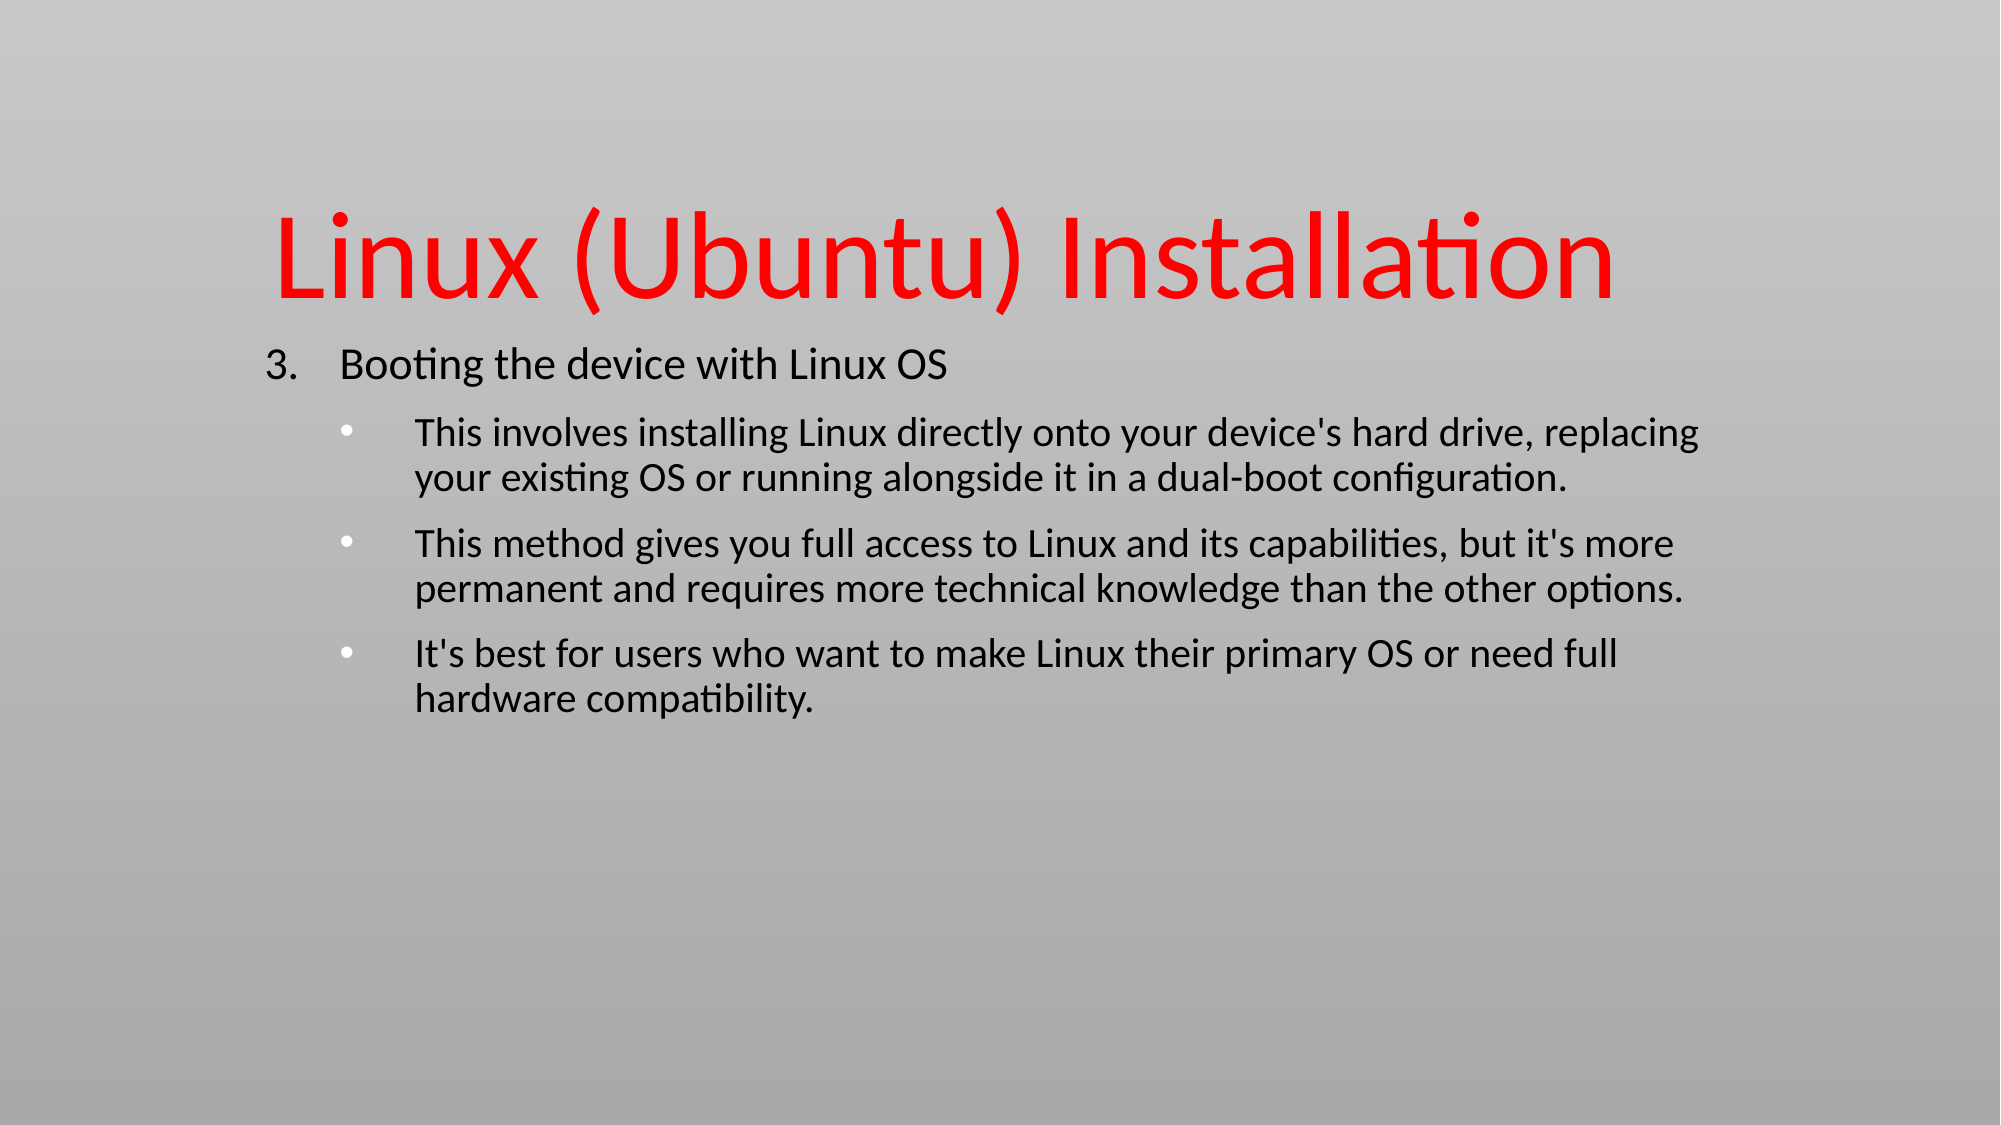

Linux (Ubuntu) Installation
Booting the device with Linux OS
This involves installing Linux directly onto your device's hard drive, replacing your existing OS or running alongside it in a dual-boot configuration.
This method gives you full access to Linux and its capabilities, but it's more permanent and requires more technical knowledge than the other options.
It's best for users who want to make Linux their primary OS or need full hardware compatibility.